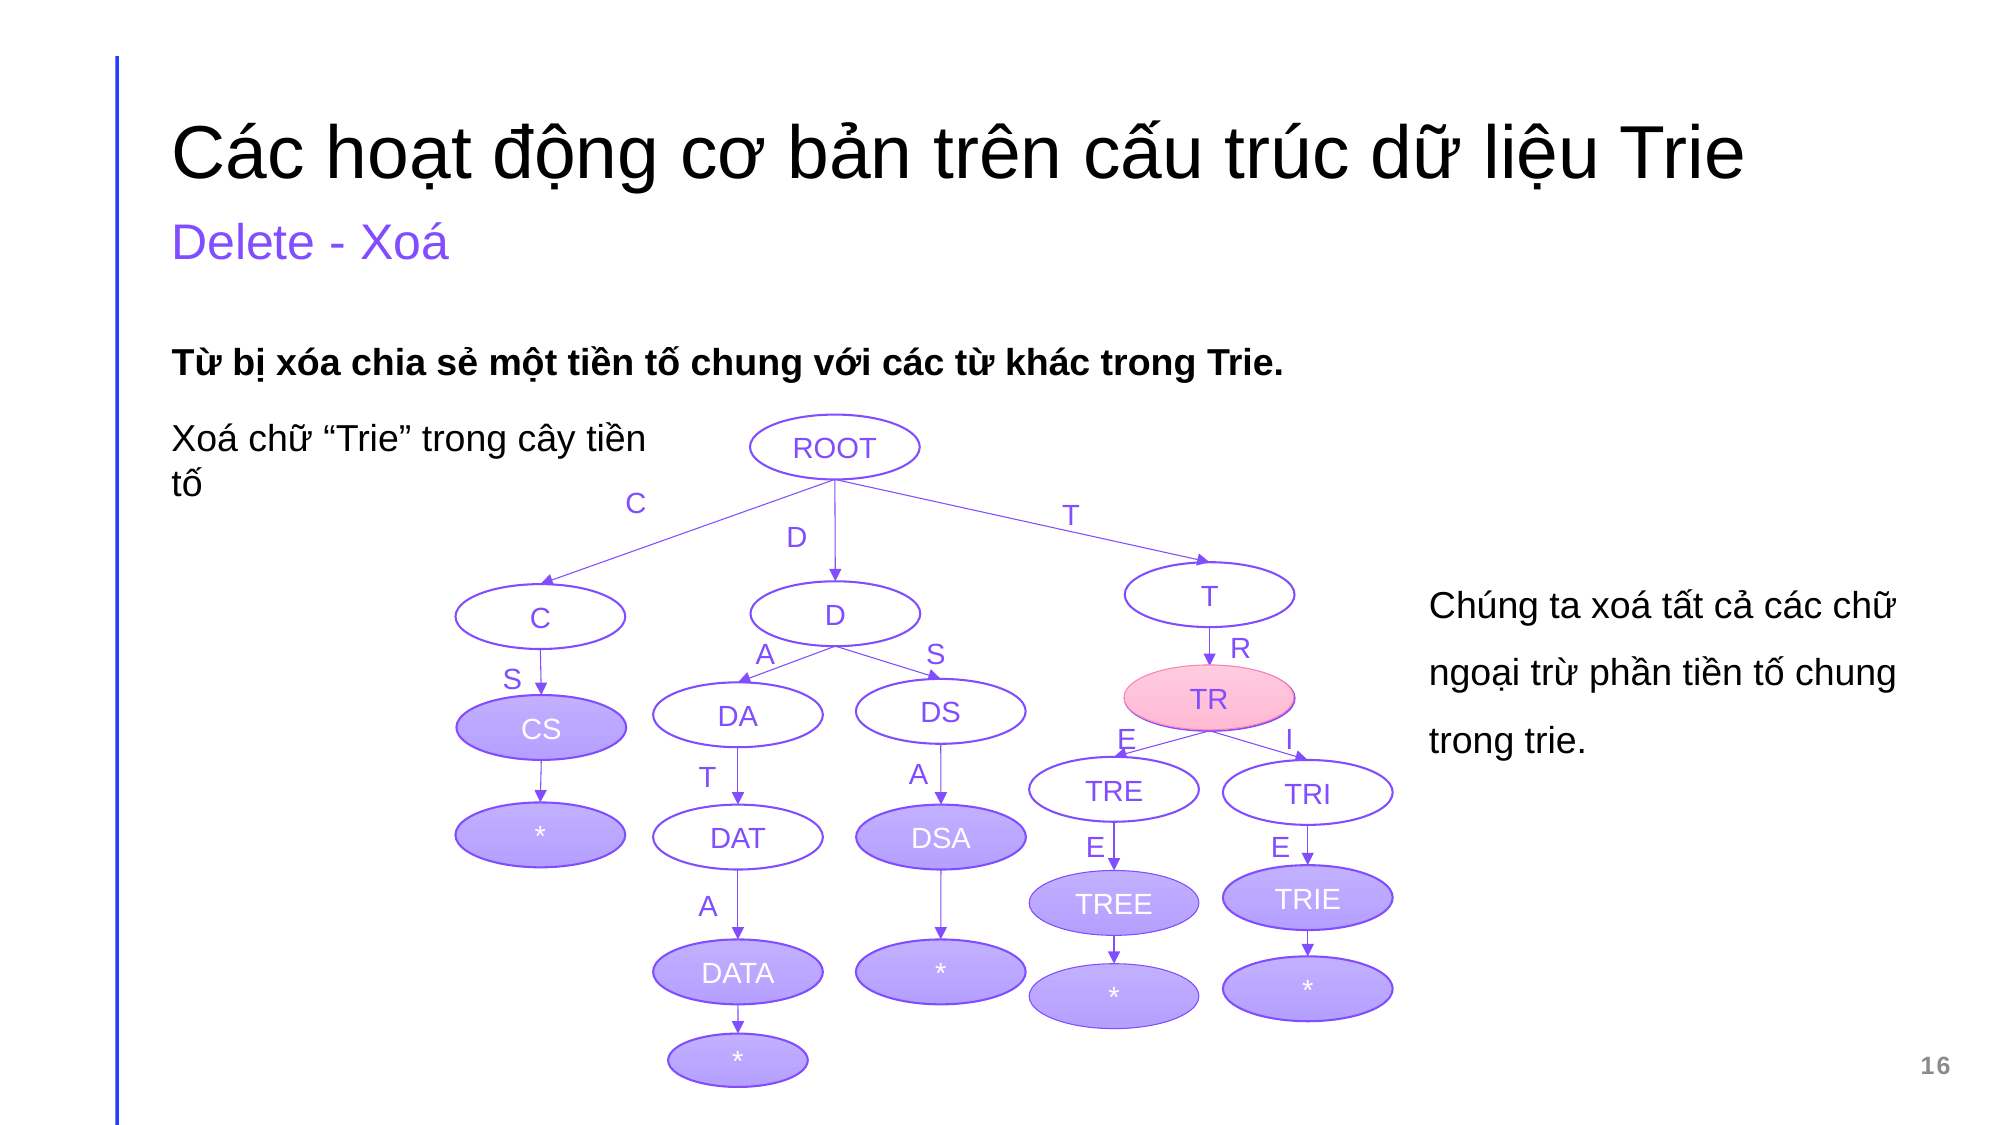

Các hoạt động cơ bản trên cấu trúc dữ liệu Trie
Delete - Xoá
Từ bị xóa chia sẻ một tiền tố chung với các từ khác trong Trie.
Xoá chữ “Trie” trong cây tiền tố
ROOT
C
T
D
Chúng ta xoá tất cả các chữ ngoại trừ phần tiền tố chung trong trie.
T
D
C
R
S
A
S
TR
TR
DS
DA
CS
E
I
A
T
TRE
TRI
*
DAT
DSA
E
E
TRIE
TREE
A
DATA
*
*
*
*
16